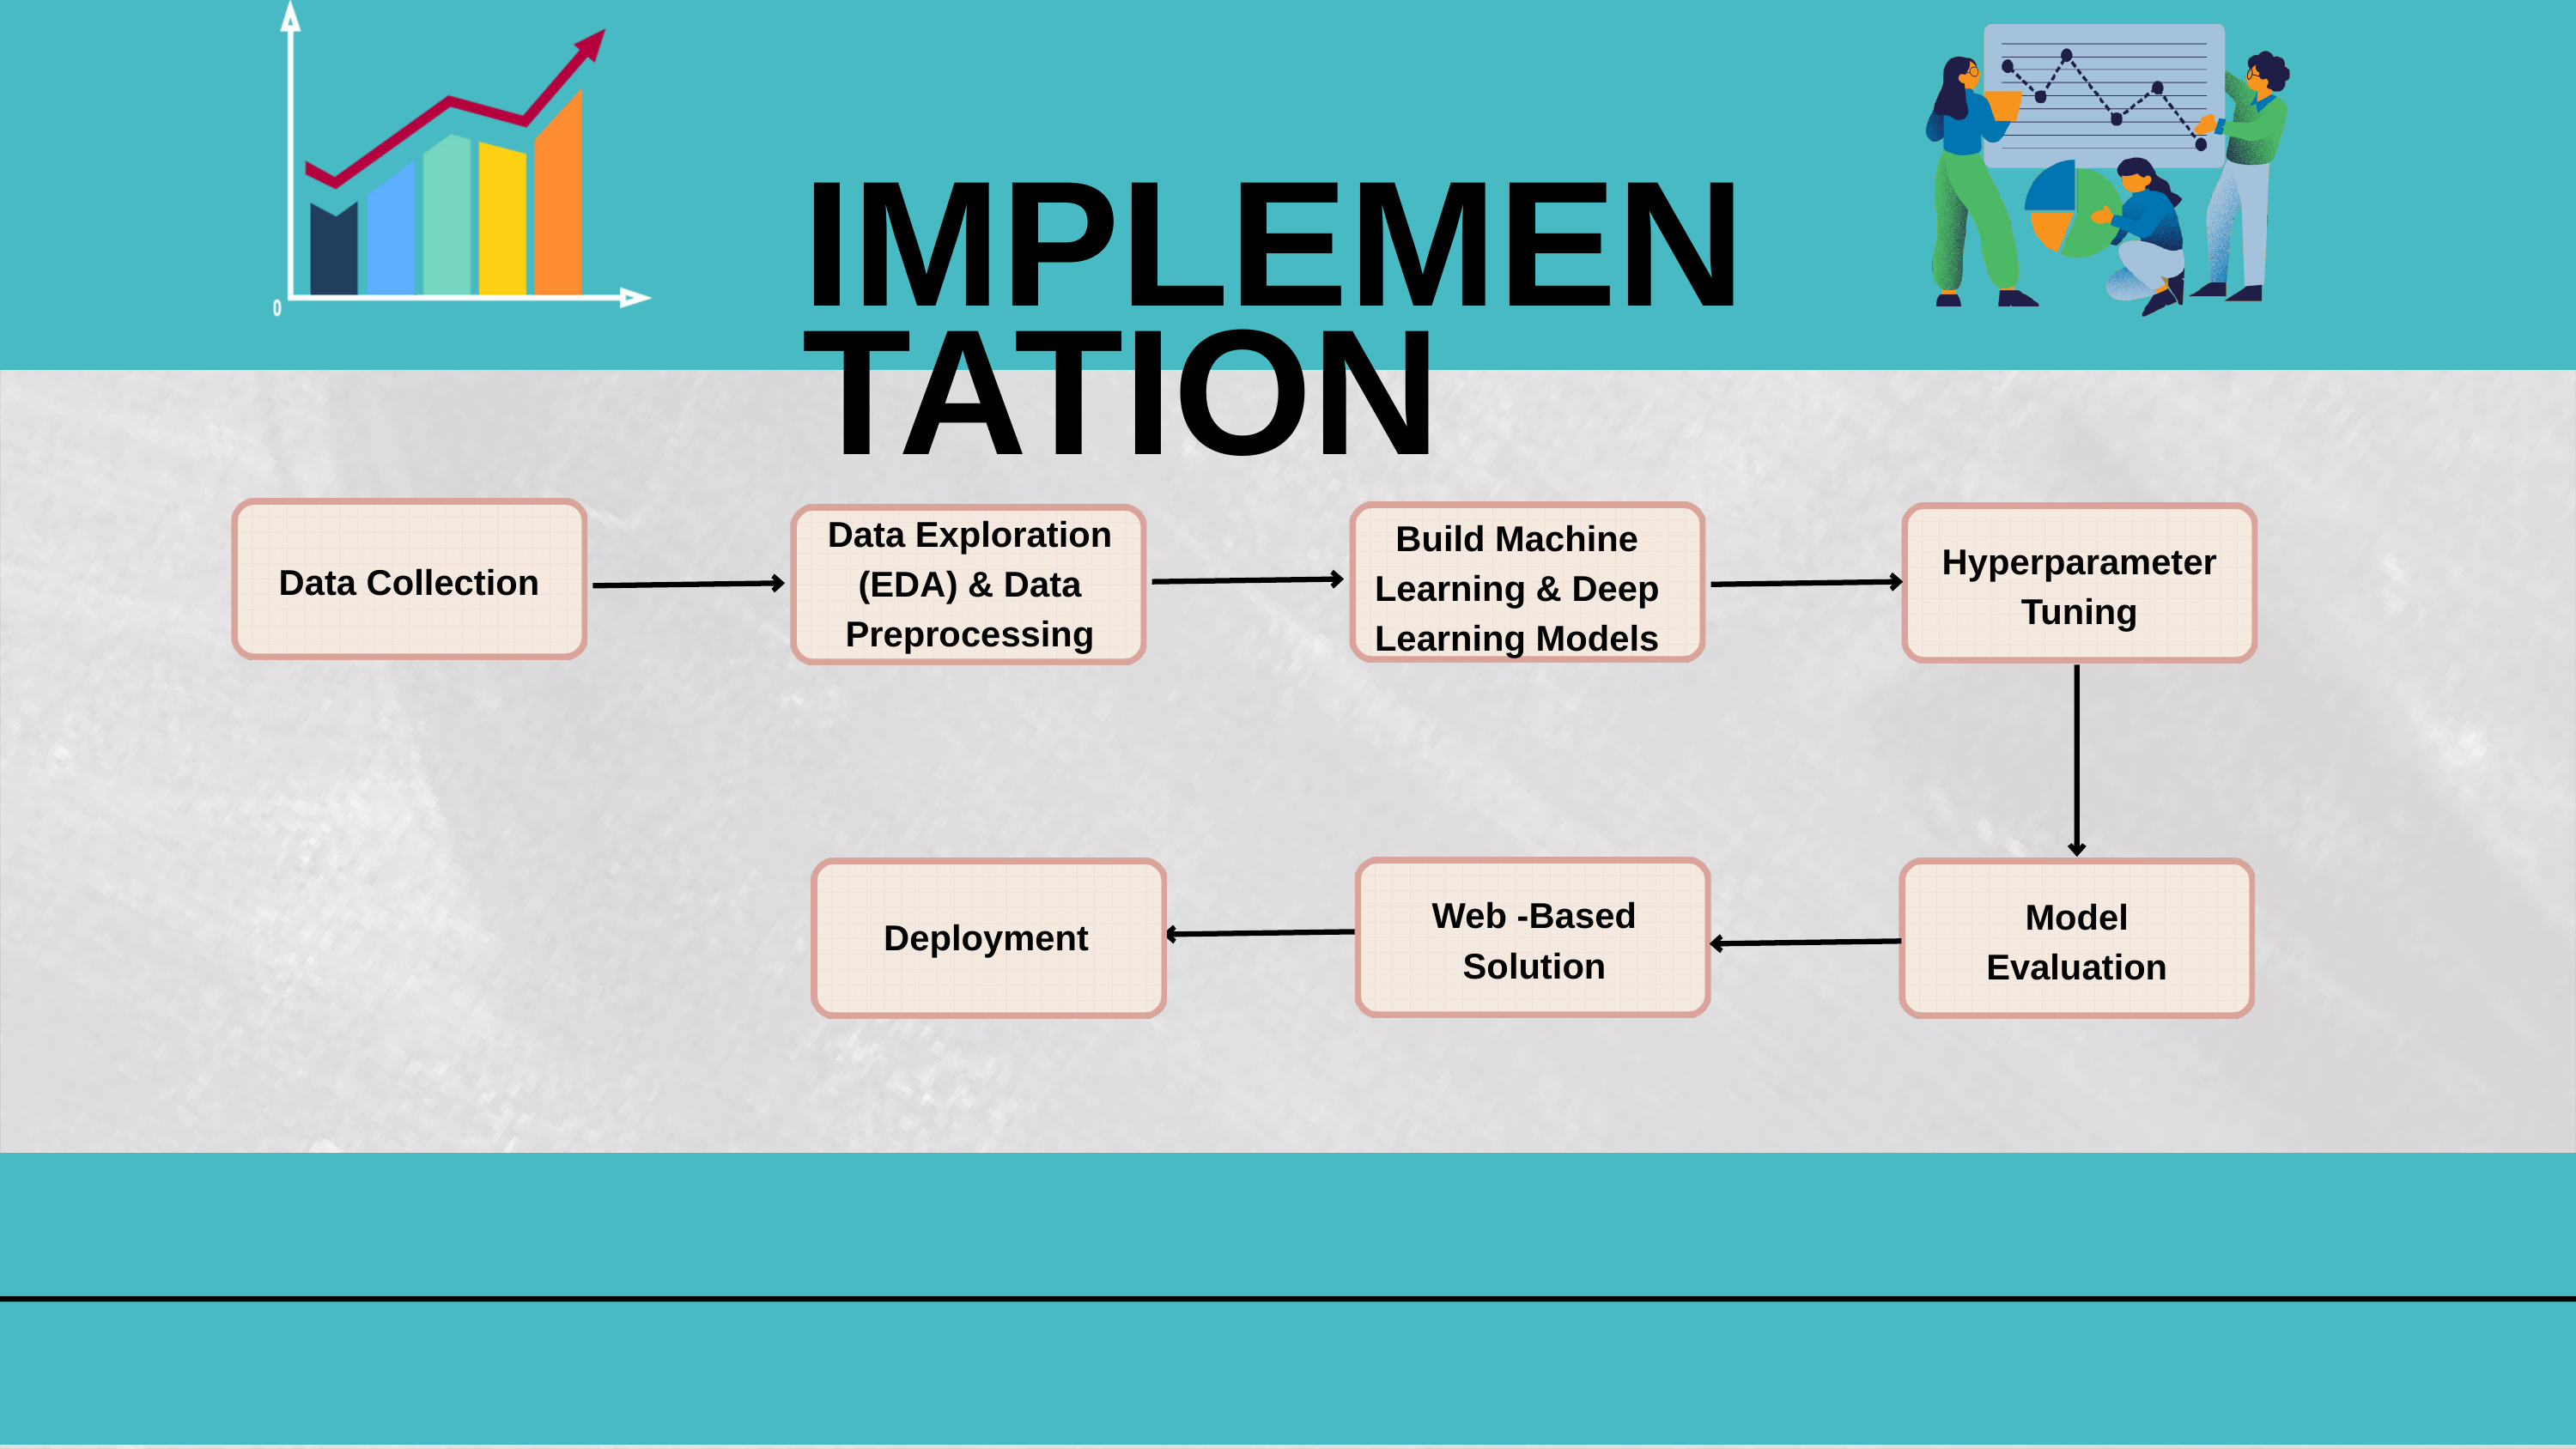

IMPLEMENTATION

Data Exploration (EDA) & Data Preprocessing
Build Machine Learning & Deep Learning Models
Hyperparameter Tuning
Data Collection

Web -Based
Solution
Model
Evaluation
Deployment